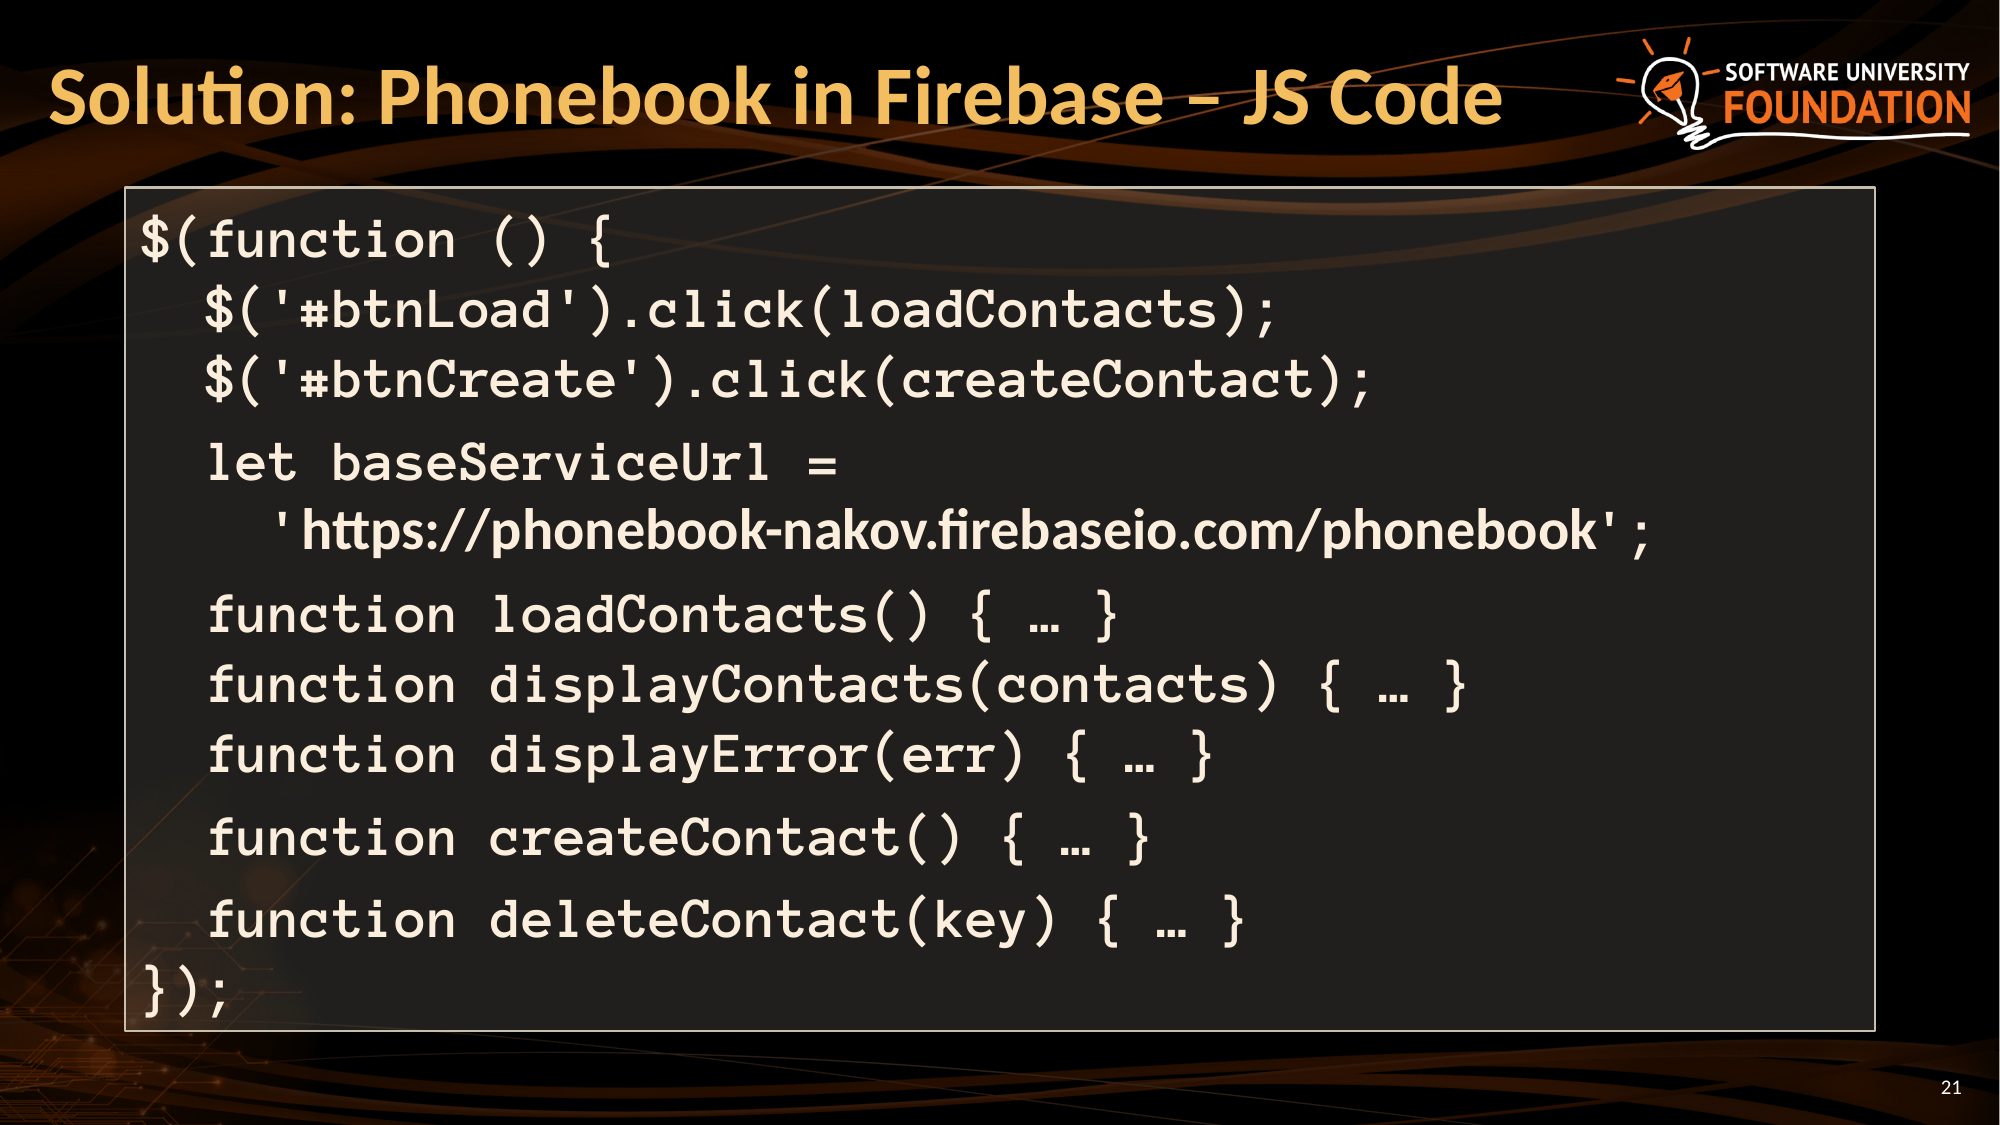

# Solution: Phonebook in Firebase – JS Code
$(function () {
  $('#btnLoad').click(loadContacts);
  $('#btnCreate').click(createContact);
  let baseServiceUrl =
    'https://phonebook-nakov.firebaseio.com/phonebook';
  function loadContacts() { … }
  function displayContacts(contacts) { … }
  function displayError(err) { … }
  function createContact() { … }
  function deleteContact(key) { … }
});
21